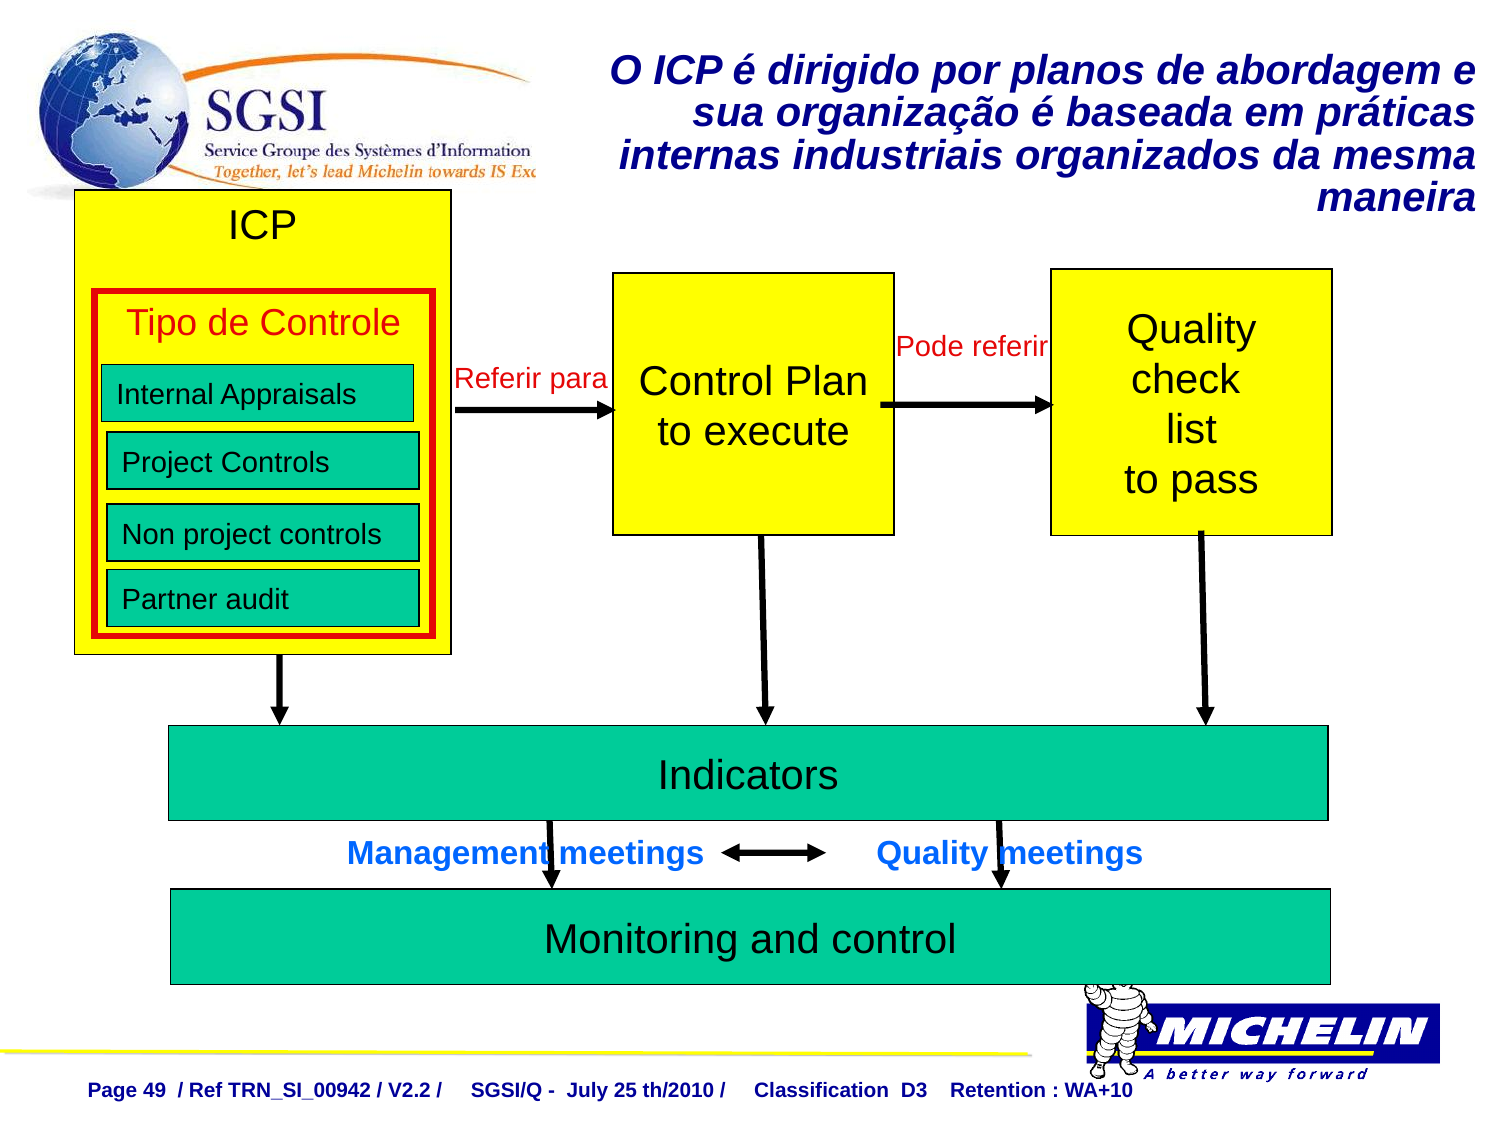

# O ICP é dirigido por planos de abordagem e sua organização é baseada em práticas internas industriais organizados da mesma maneira
ICP
Quality
check
list
to pass
Control Plan
to execute
Tipo de Controle
Pode referir

Referir para
Internal Appraisals

Project Controls
Non project controls

Partner audit

Indicators

Management meetings
Quality meetings

Monitoring and control

Page 49  / Ref TRN_SI_00942 / V2.2 /     SGSI/Q -  July 25 th/2010 /     Classification  D3    Retention : WA+10